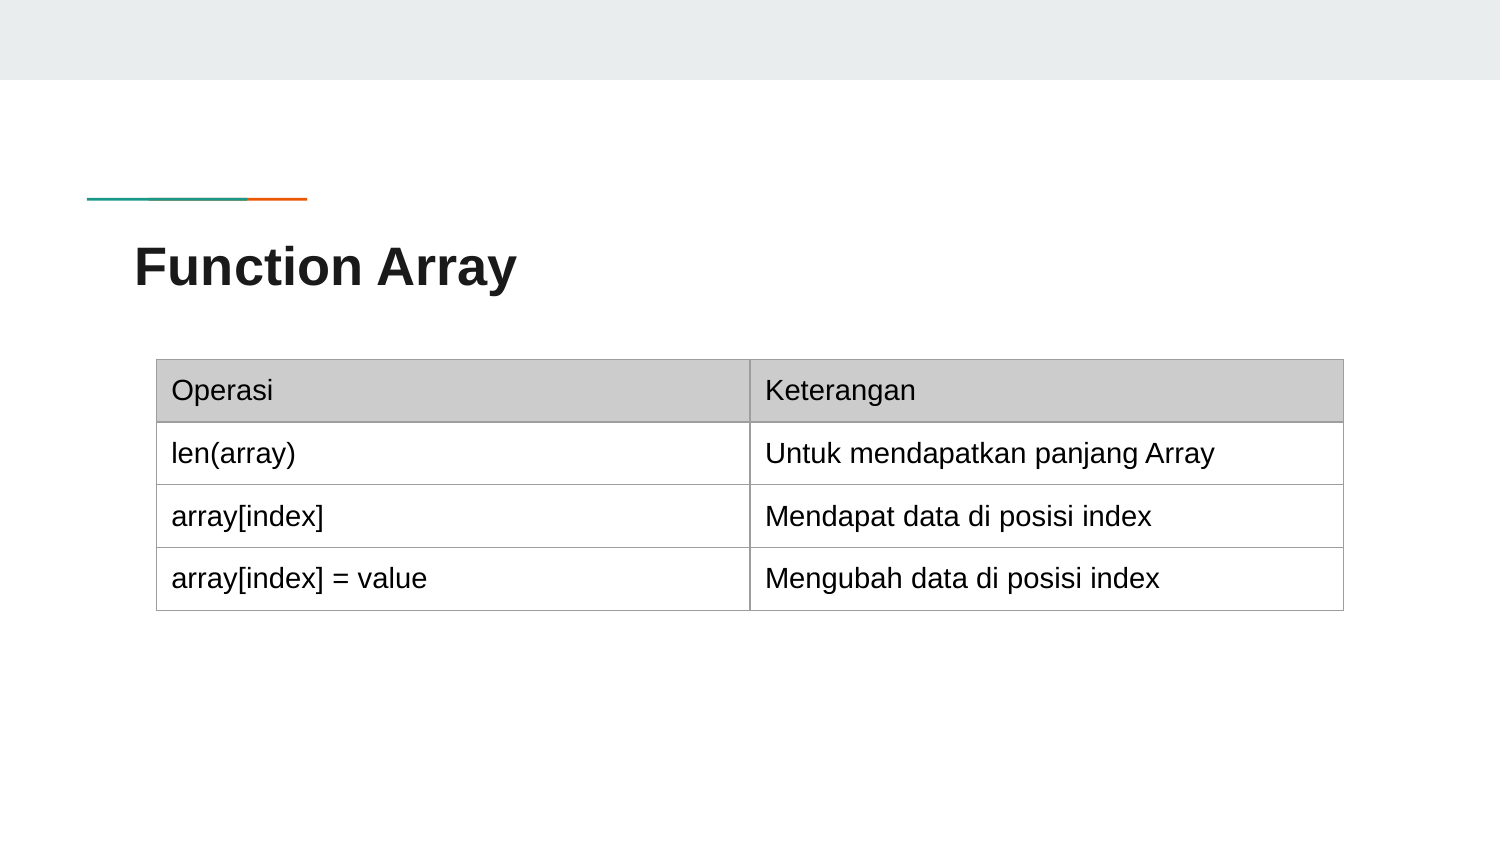

# Function Array
| Operasi | Keterangan |
| --- | --- |
| len(array) | Untuk mendapatkan panjang Array |
| array[index] | Mendapat data di posisi index |
| array[index] = value | Mengubah data di posisi index |